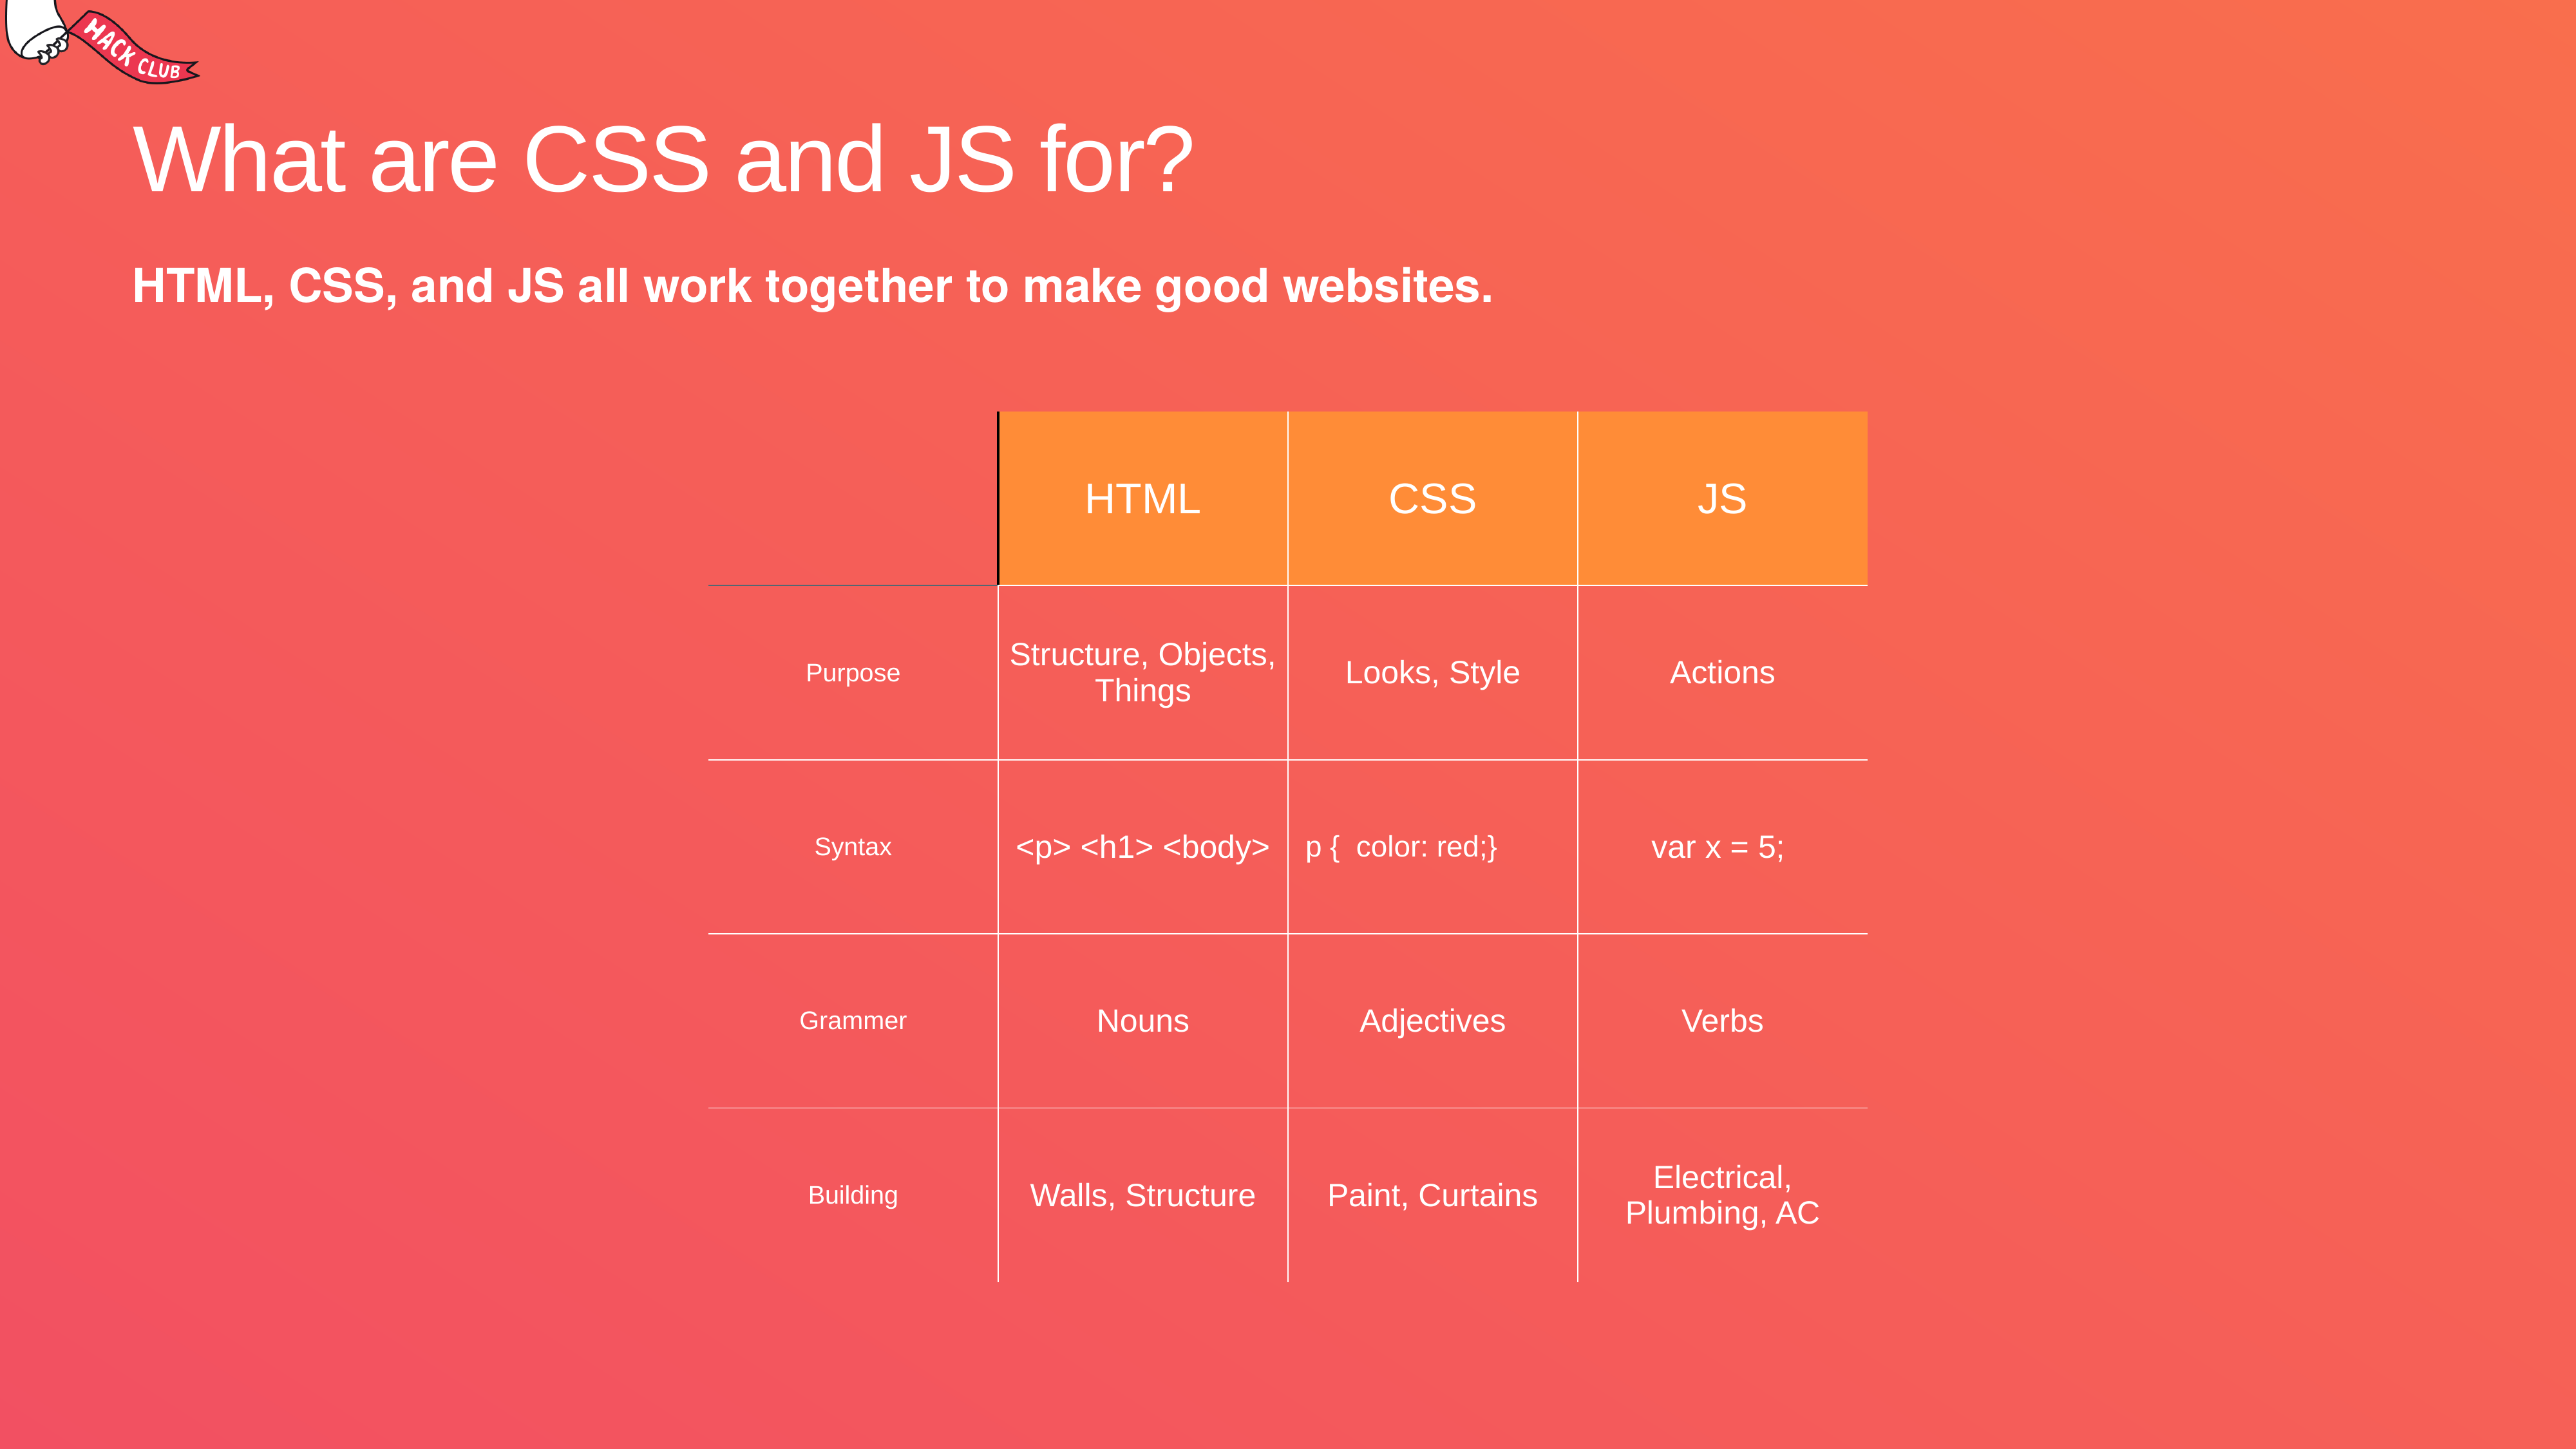

# What are CSS and JS for?
HTML, CSS, and JS all work together to make good websites.
|  | HTML | CSS | JS |
| --- | --- | --- | --- |
| Purpose | Structure, Objects, Things | Looks, Style | Actions |
| Syntax | <p> <h1> <body> | p {  color: red; } | var x = 5; |
| Grammer | Nouns | Adjectives | Verbs |
| Building | Walls, Structure | Paint, Curtains | Electrical, Plumbing, AC |